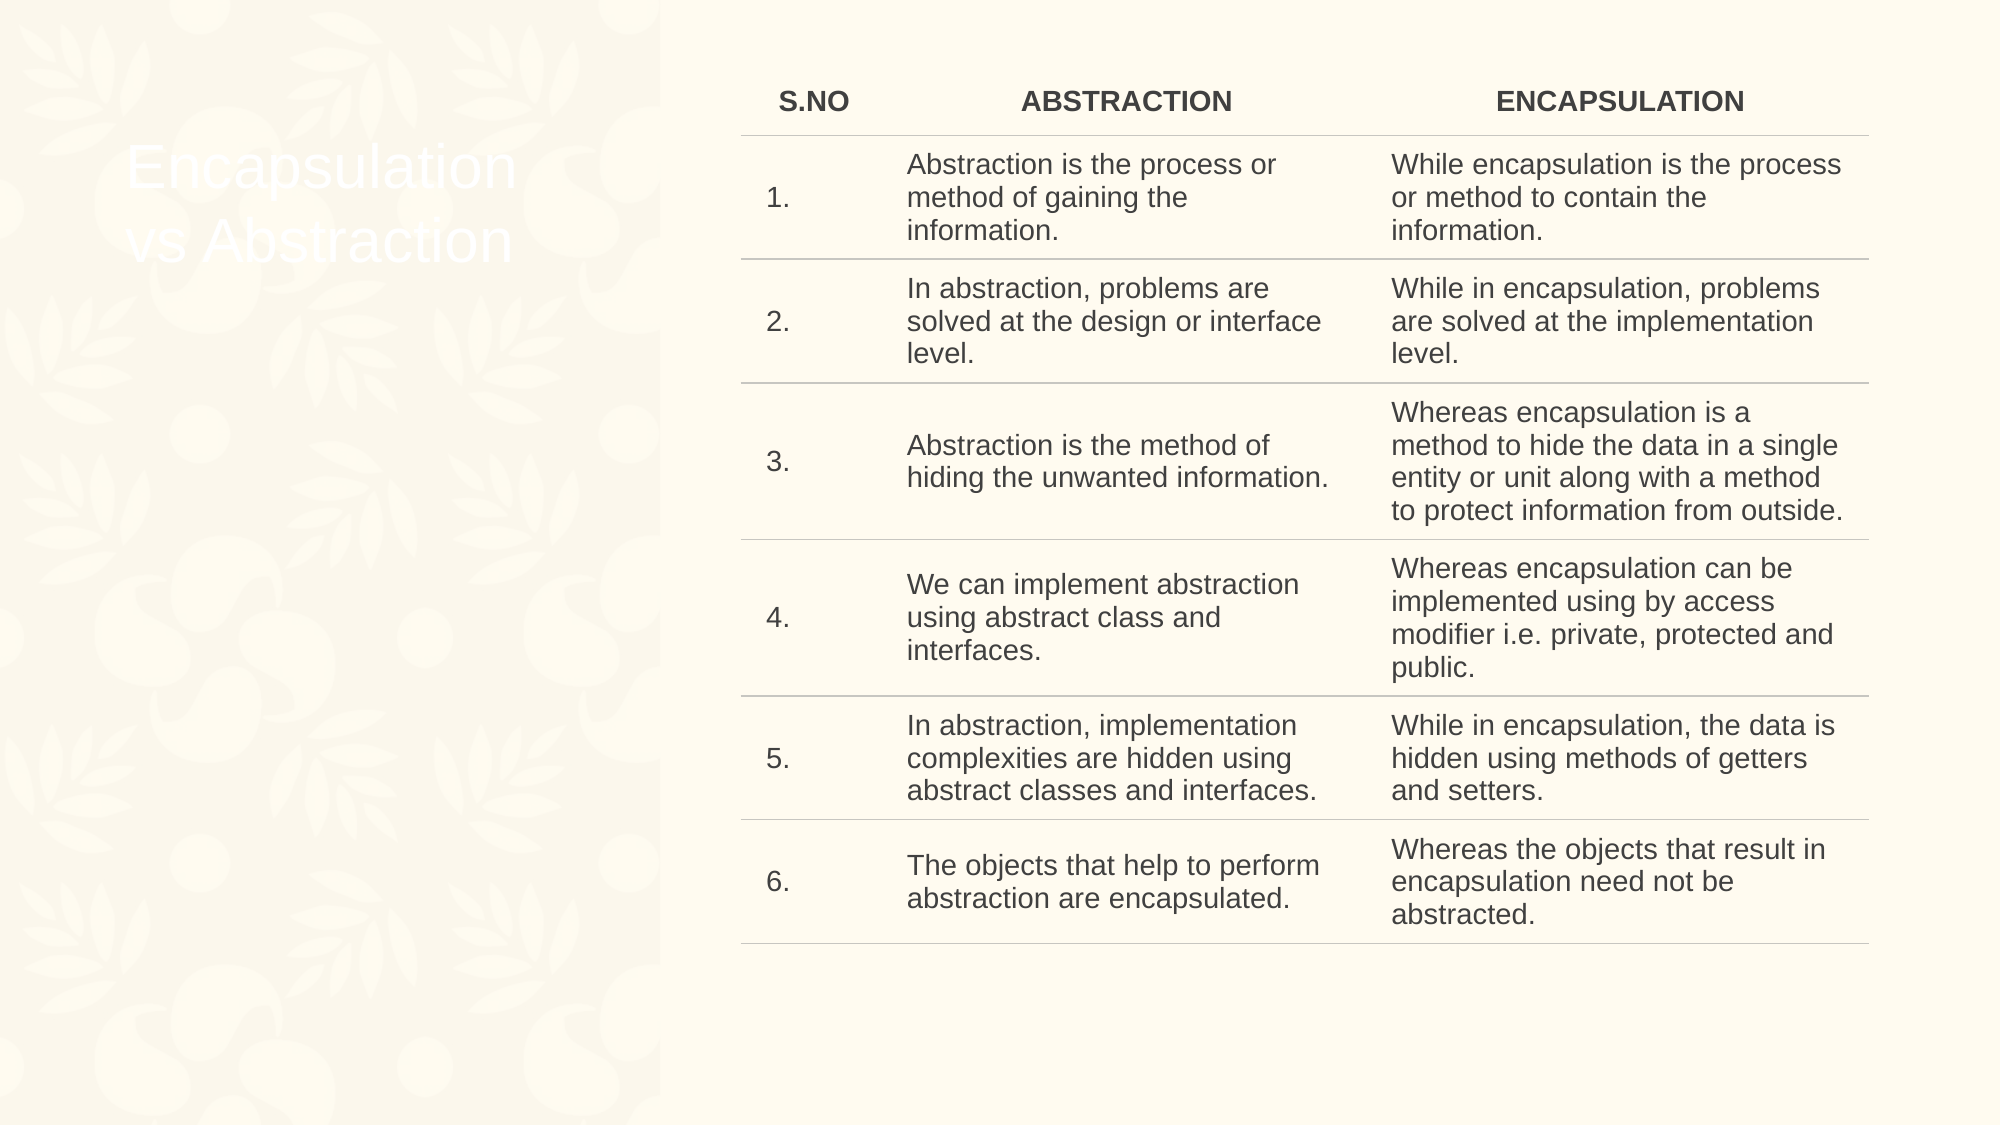

| S.NO | ABSTRACTION | ENCAPSULATION |
| --- | --- | --- |
| 1. | Abstraction is the process or method of gaining the information. | While encapsulation is the process or method to contain the information. |
| 2. | In abstraction, problems are solved at the design or interface level. | While in encapsulation, problems are solved at the implementation level. |
| 3. | Abstraction is the method of hiding the unwanted information. | Whereas encapsulation is a method to hide the data in a single entity or unit along with a method to protect information from outside. |
| 4. | We can implement abstraction using abstract class and interfaces. | Whereas encapsulation can be implemented using by access modifier i.e. private, protected and public. |
| 5. | In abstraction, implementation complexities are hidden using abstract classes and interfaces. | While in encapsulation, the data is hidden using methods of getters and setters. |
| 6. | The objects that help to perform abstraction are encapsulated. | Whereas the objects that result in encapsulation need not be abstracted. |
# Encapsulation vs Abstraction